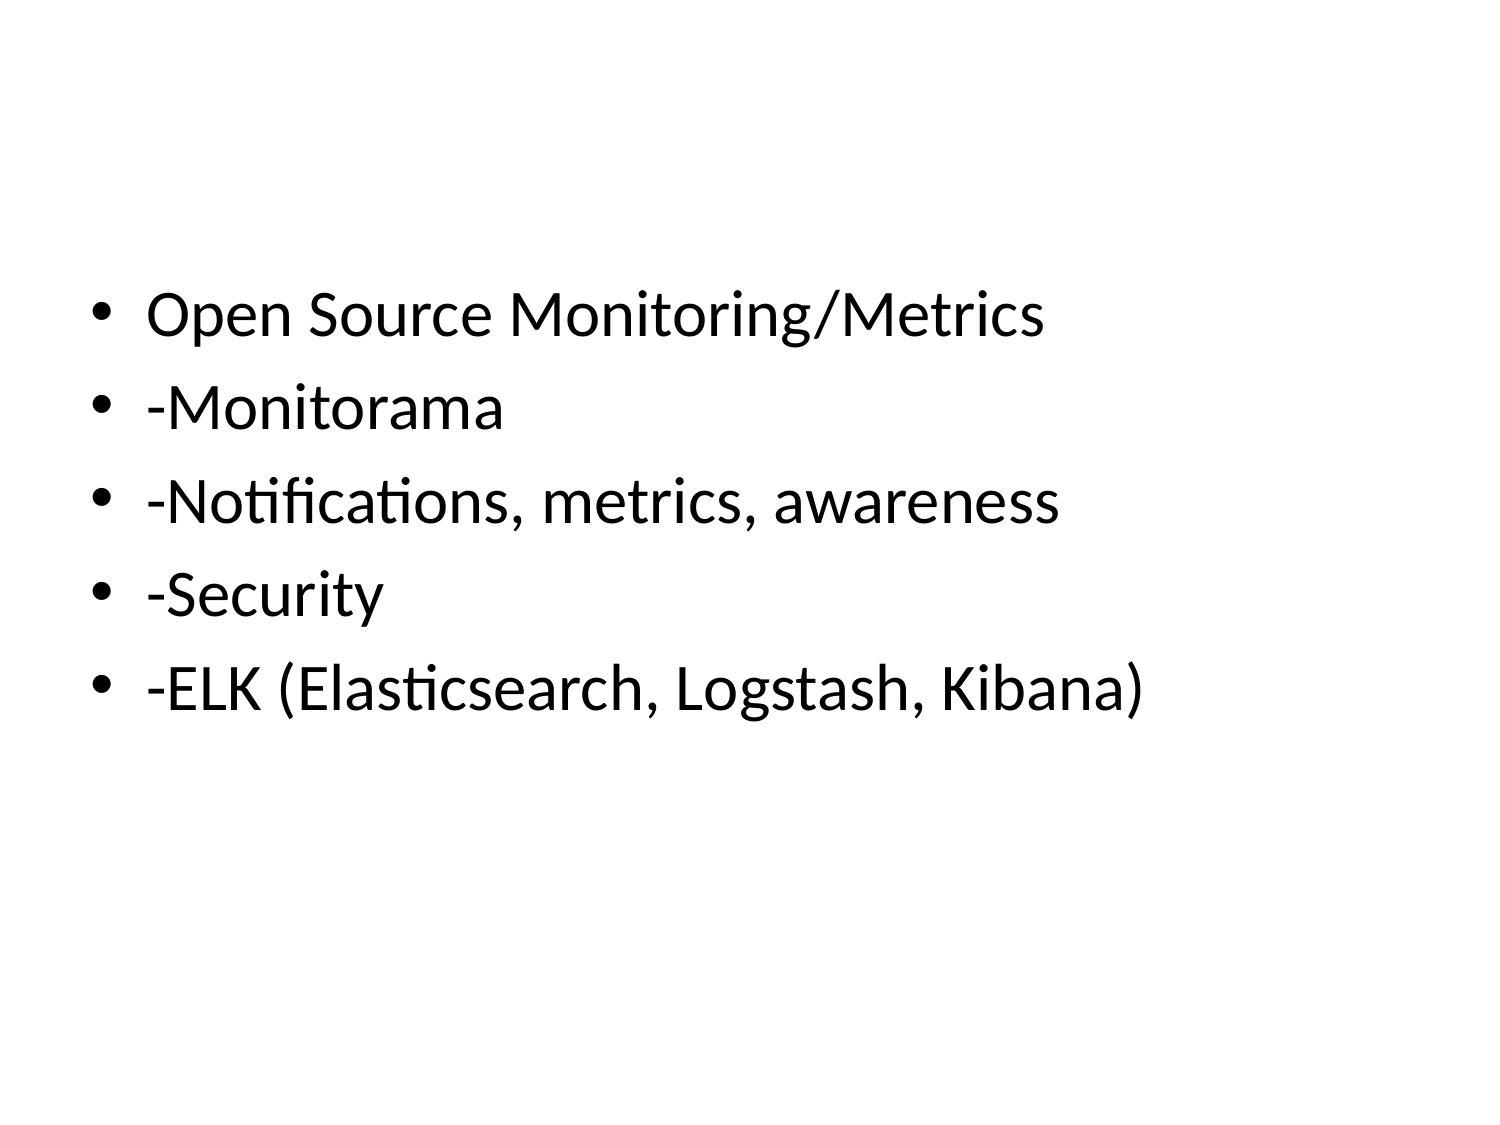

#
Open Source Monitoring/Metrics
-Monitorama
-Notifications, metrics, awareness
-Security
-ELK (Elasticsearch, Logstash, Kibana)